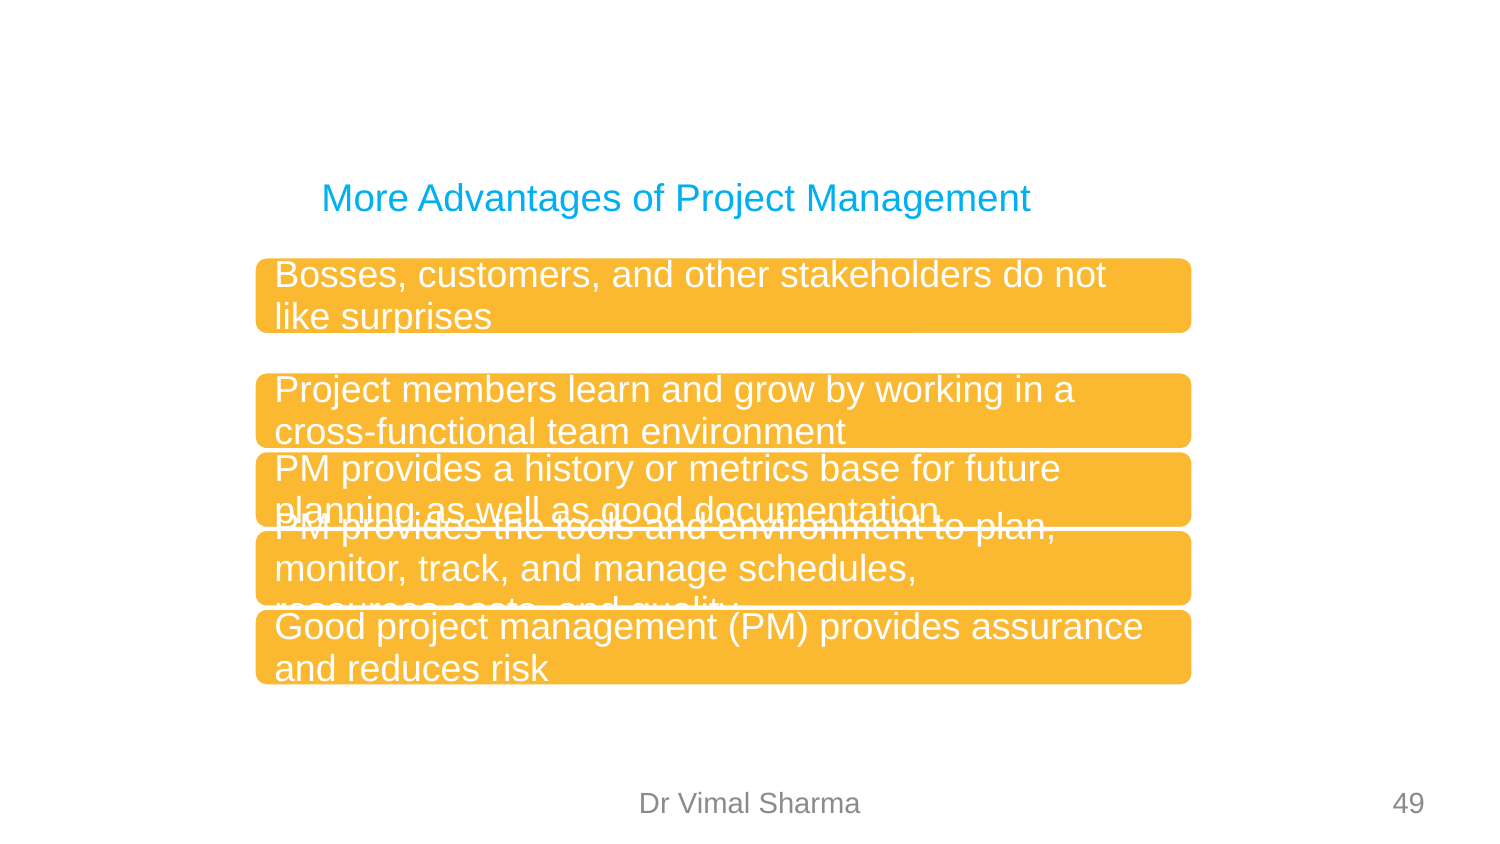

# More Advantages of Project Management
Bosses, customers, and other stakeholders do not like surprises
Project members learn and grow by working in a cross-functional team environment
Dr Vimal Sharma
49